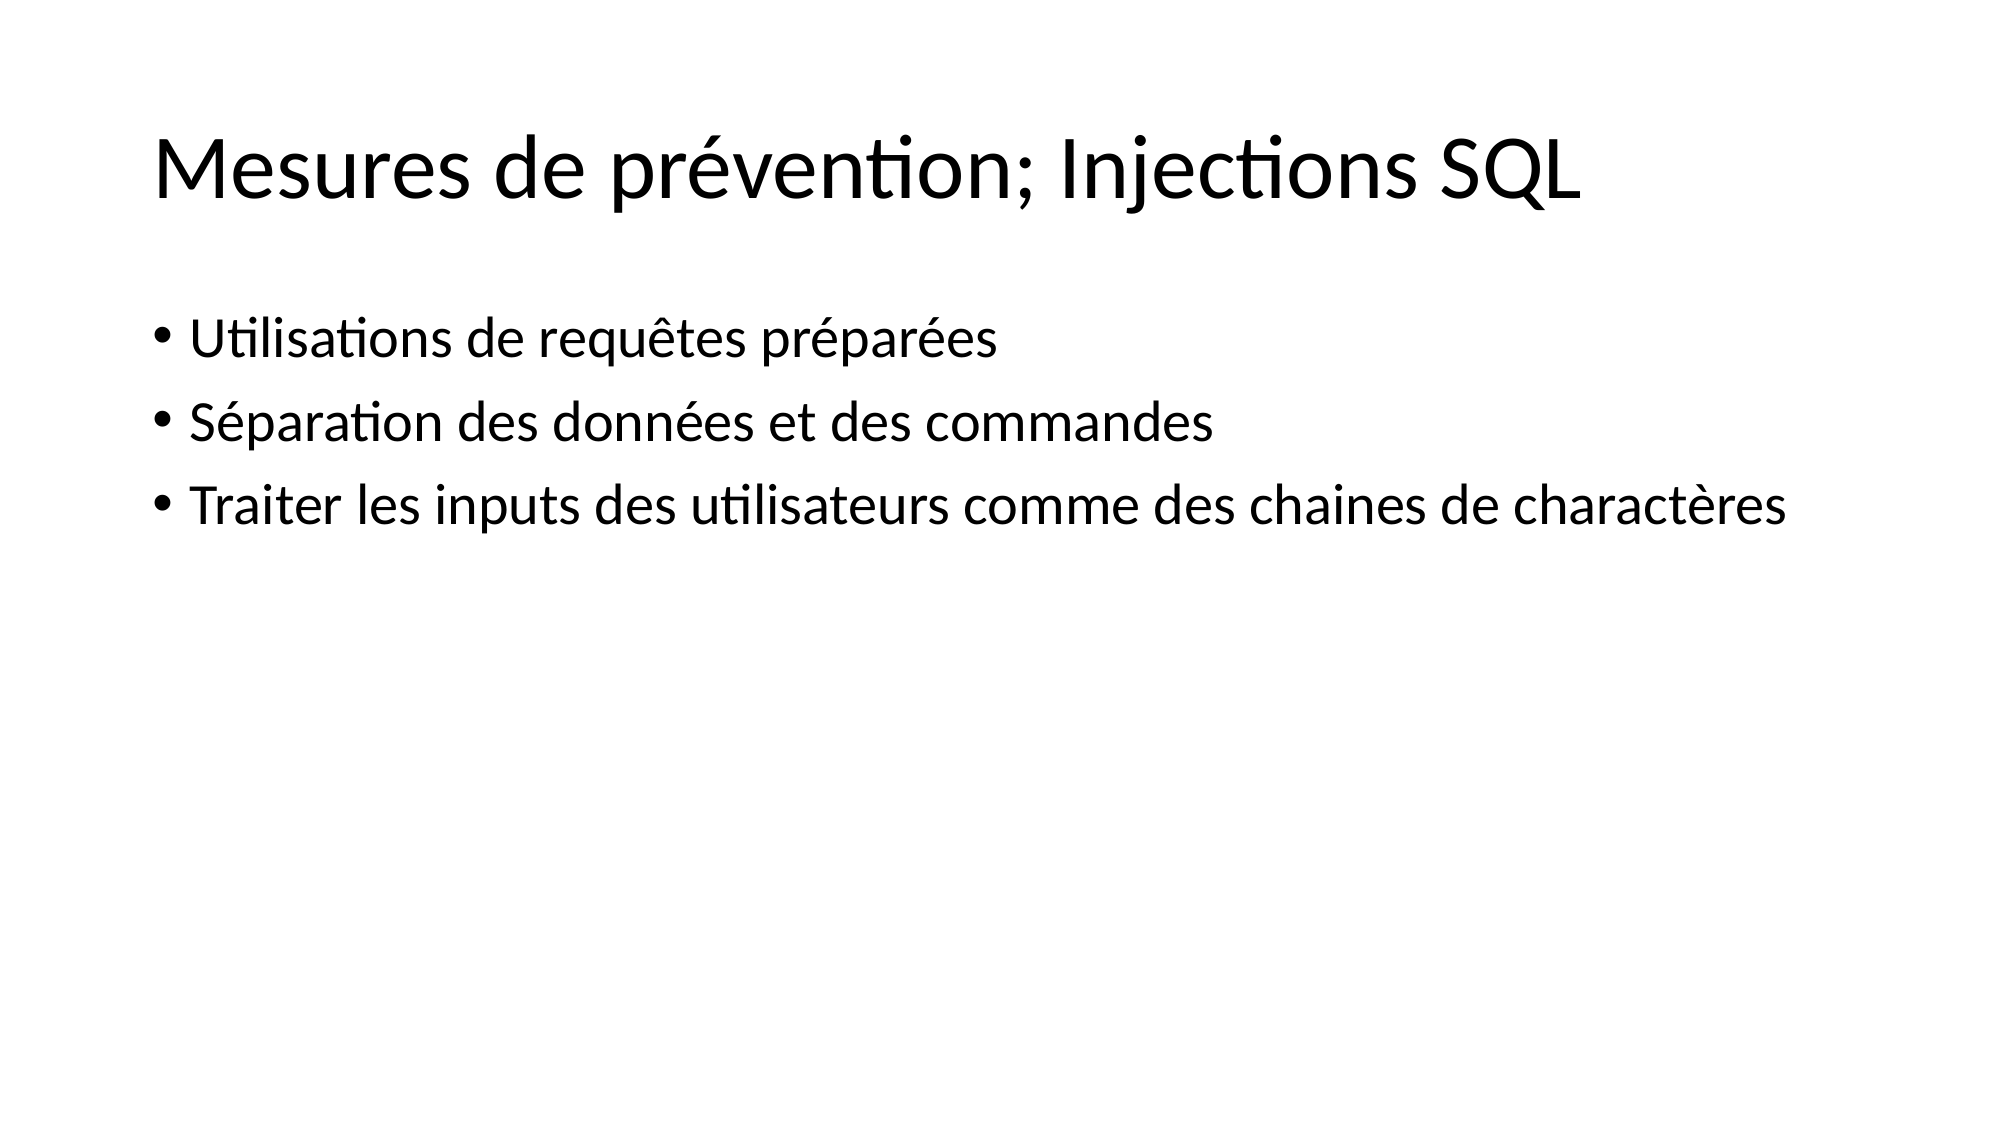

# Mesures de prévention; Injections SQL
Utilisations de requêtes préparées
Séparation des données et des commandes
Traiter les inputs des utilisateurs comme des chaines de charactères